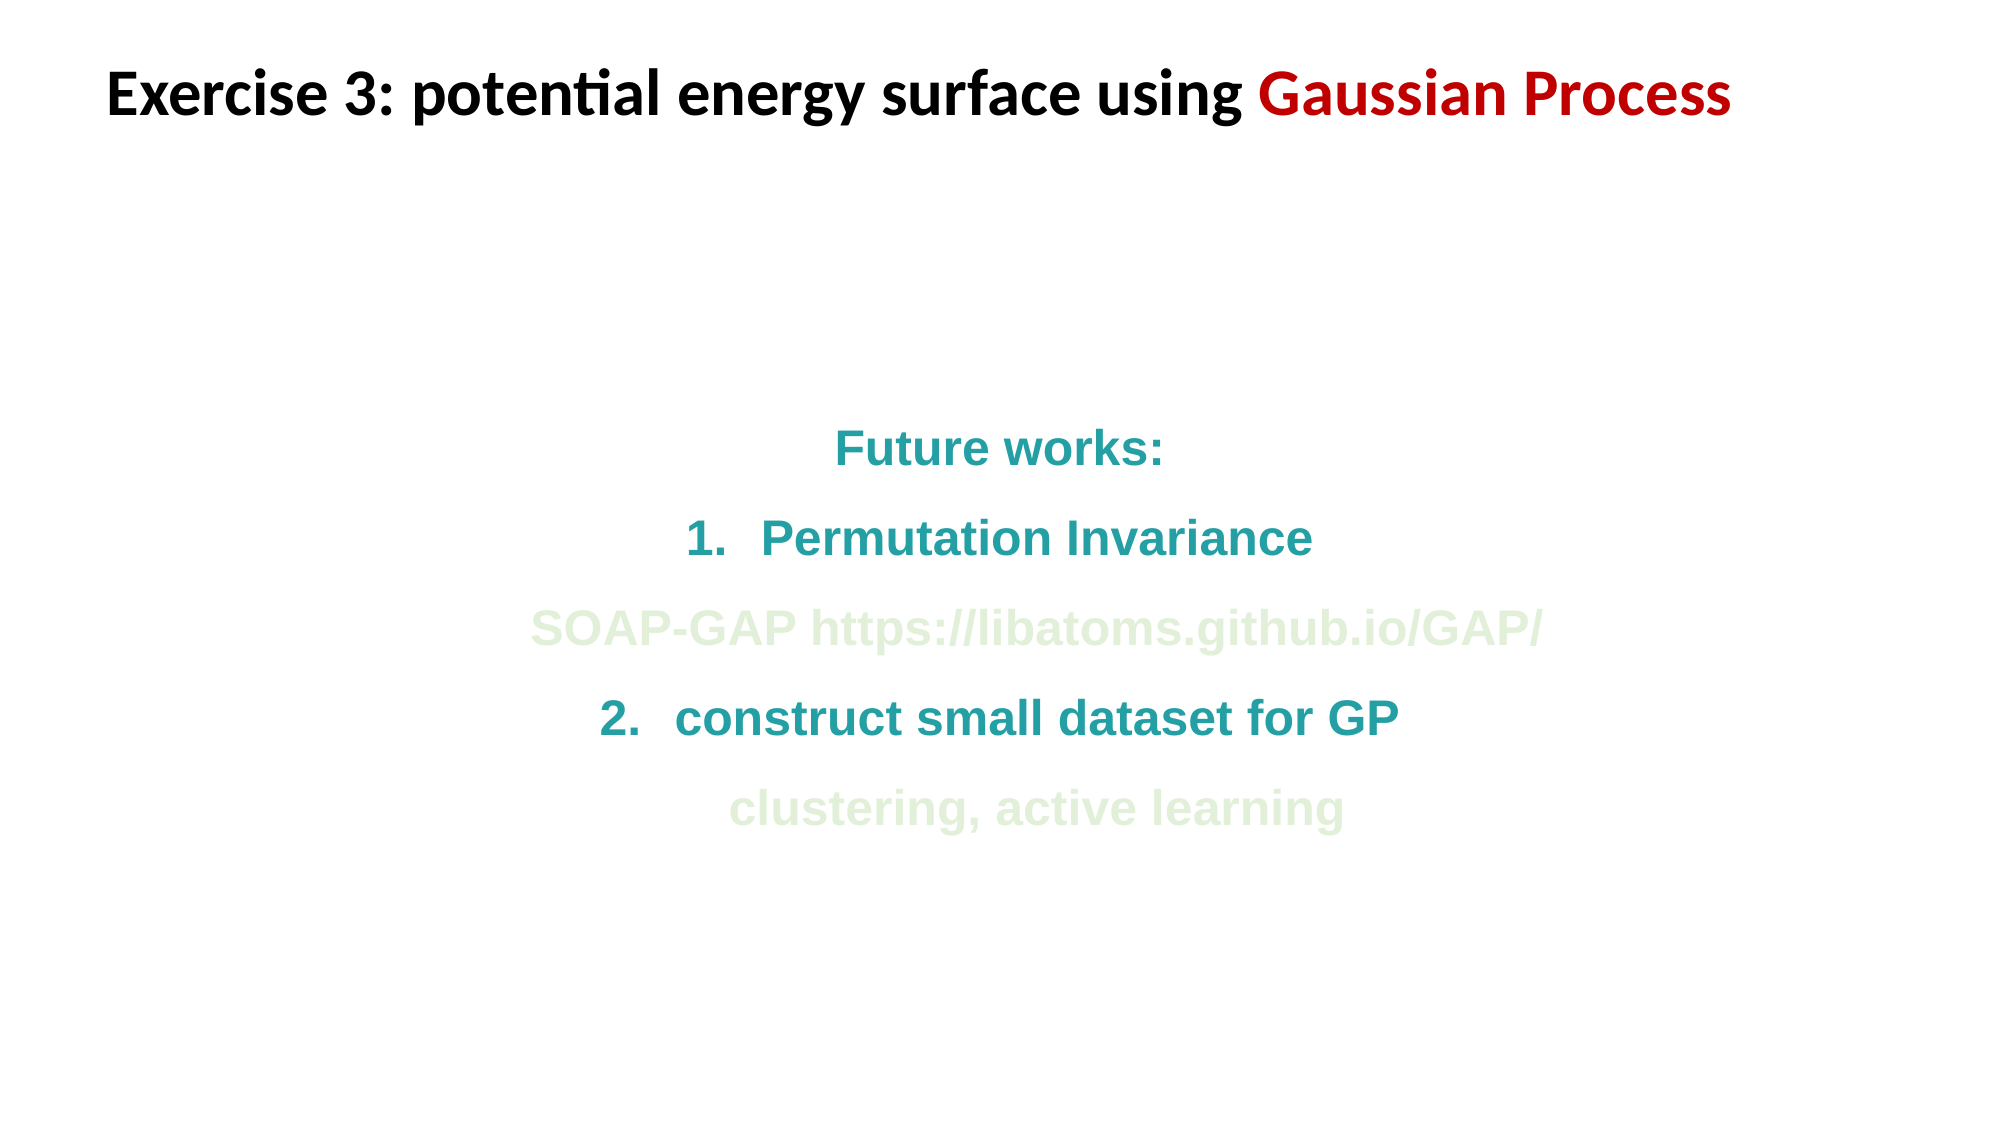

Exercise 3: potential energy surface using Gaussian Process
Future works:
Permutation Invariance
SOAP-GAP https://libatoms.github.io/GAP/
construct small dataset for GP
clustering, active learning